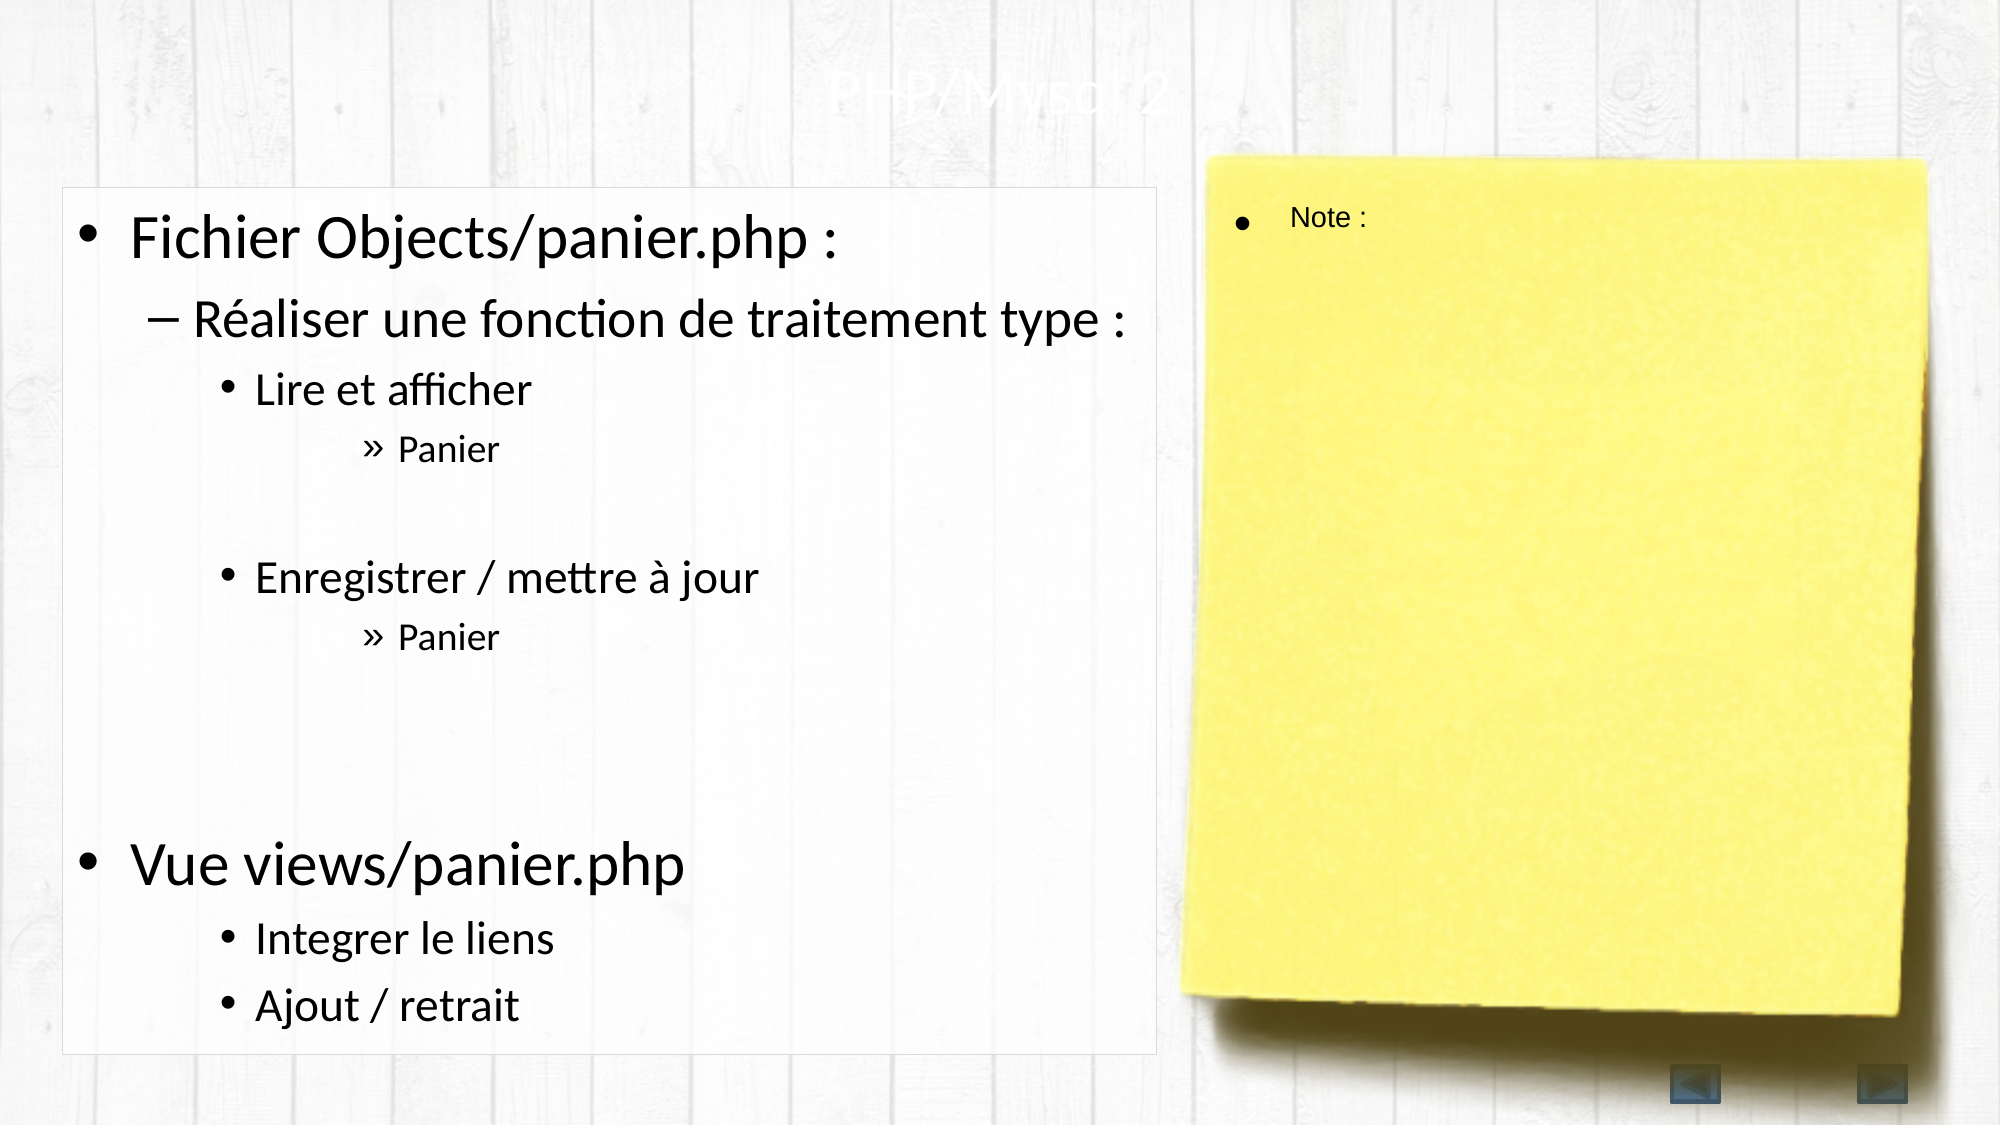

# PHP/Mysql 2
Note :
Fichier Objects/panier.php :
Réaliser une fonction de traitement type :
Lire et afficher
Panier

Enregistrer / mettre à jour
Panier

Vue views/panier.php
Integrer le liens
Ajout / retrait